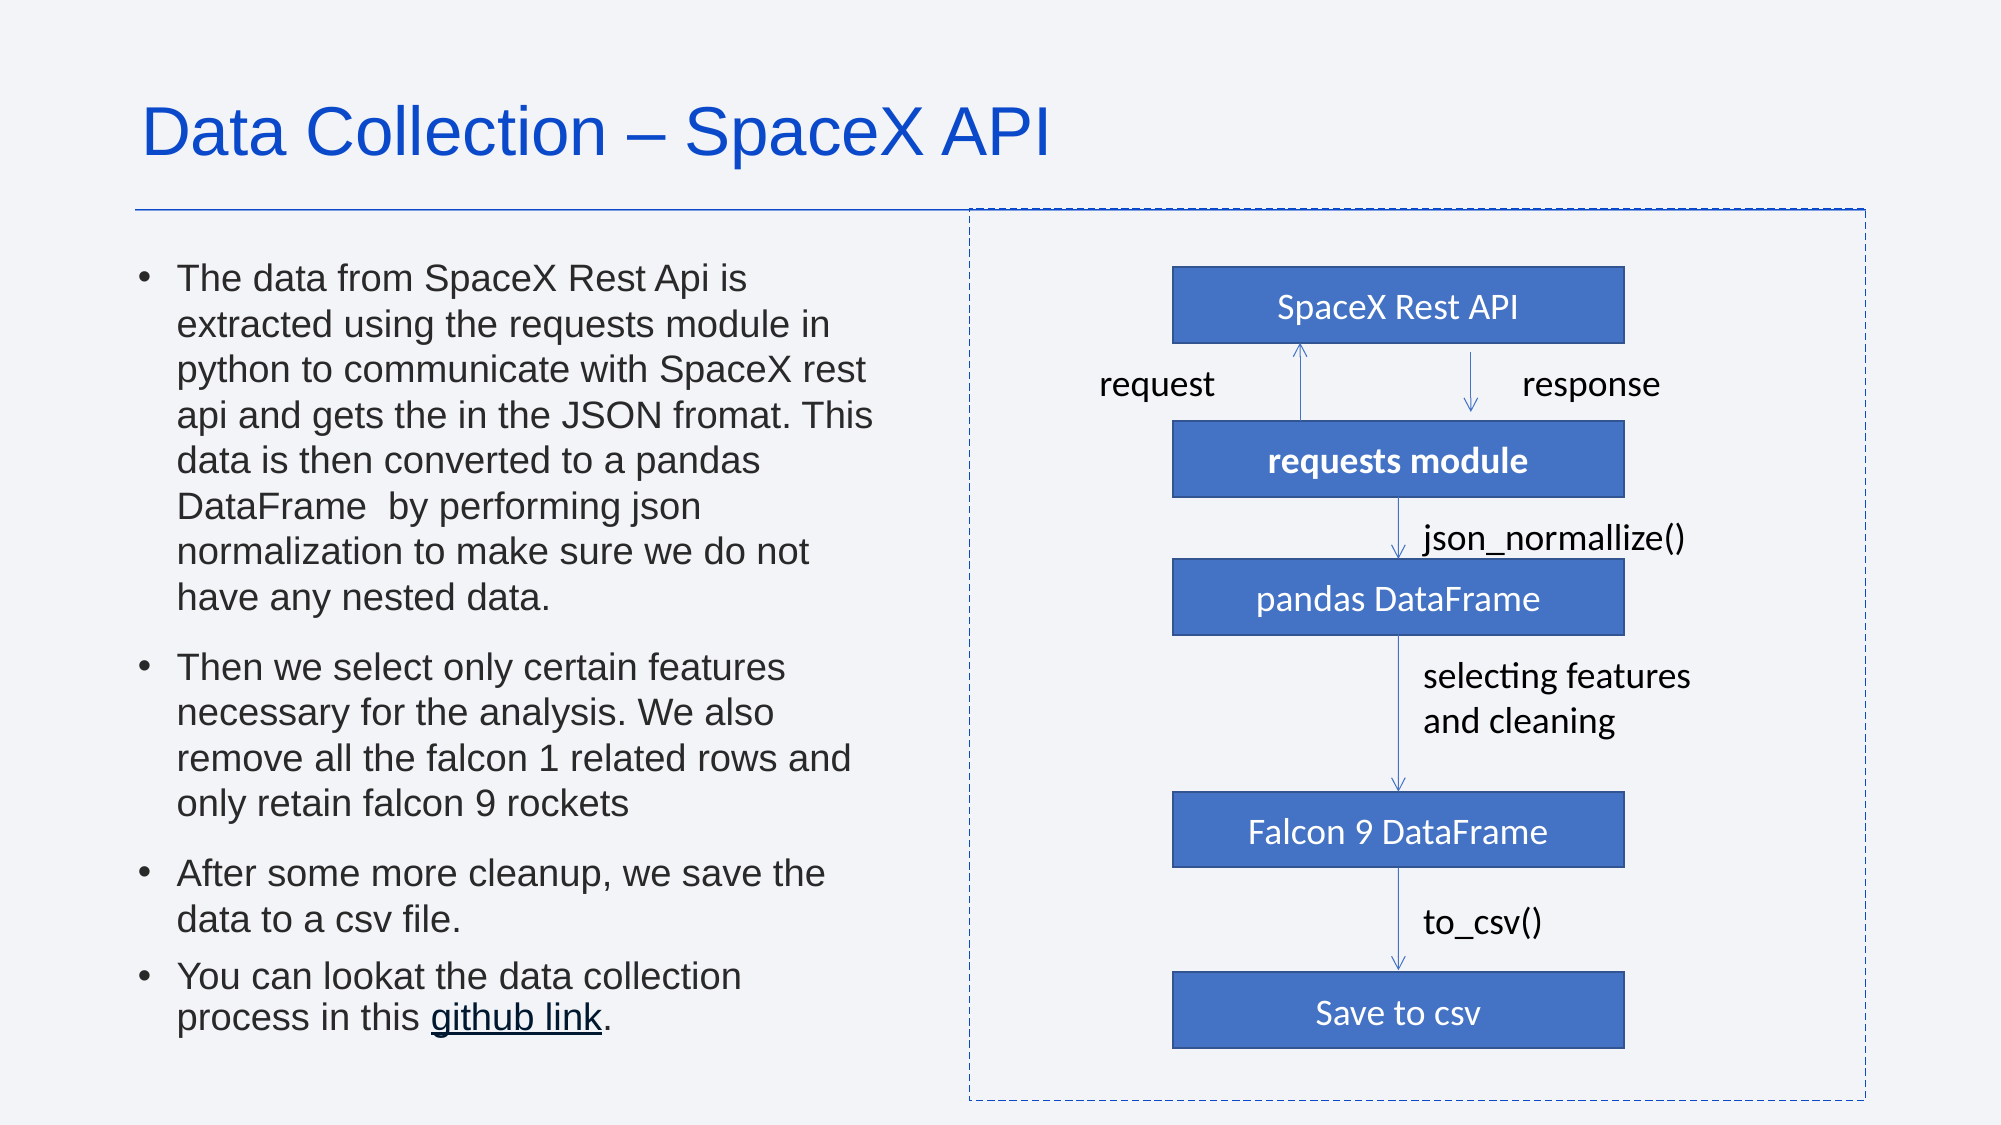

Data Collection – SpaceX API

The data from SpaceX Rest Api is extracted using the requests module in python to communicate with SpaceX rest api and gets the in the JSON fromat. This data is then converted to a pandas DataFrame  by performing json normalization to make sure we do not have any nested data.
Then we select only certain features necessary for the analysis. We also remove all the falcon 1 related rows and only retain falcon 9 rockets
After some more cleanup, we save the data to a csv file.
You can lookat the data collection process in this github link.
SpaceX Rest API
request
response
requests module
json_normallize()
pandas DataFrame
selecting features
and cleaning
Falcon 9 DataFrame
to_csv()
Save to csv
8